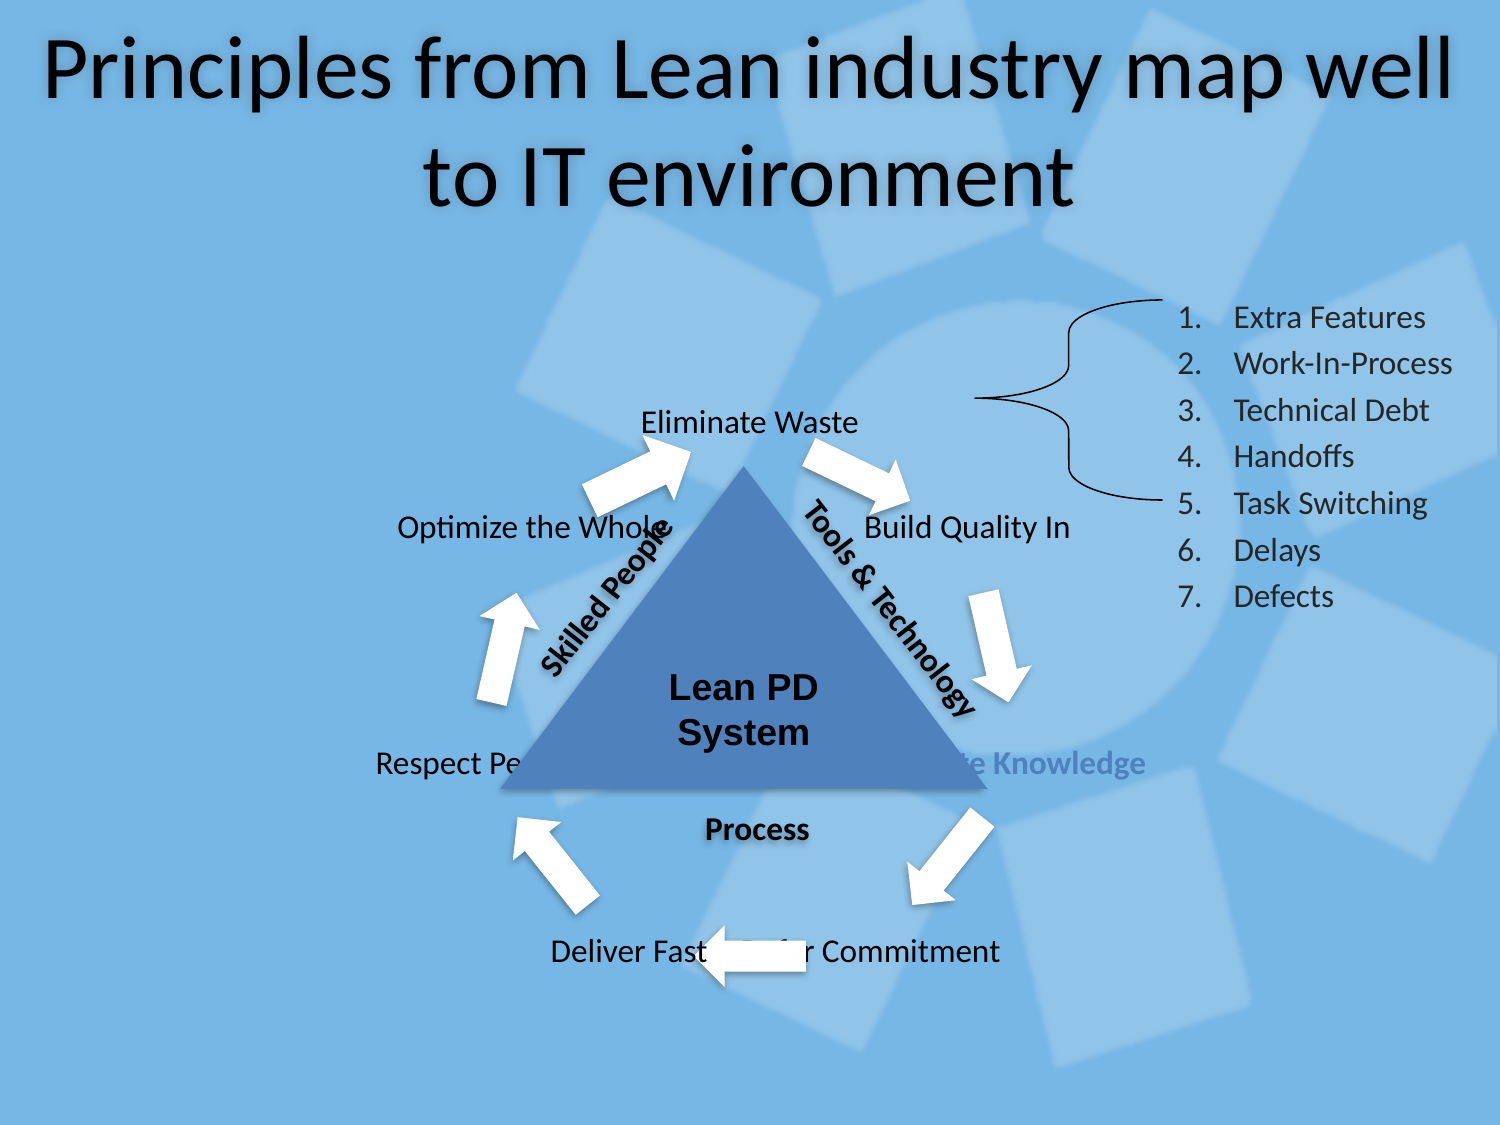

# Principles from Lean industry map well to IT environment
Extra Features
Work-In-Process
Technical Debt
Handoffs
Task Switching
Delays
Defects

Optimize the Whole
Respect People
Deliver Fast
Defer Commitment
Create Knowledge
Build Quality In
Eliminate Waste
Lean PD System
Skilled People
Tools & Technology
Process